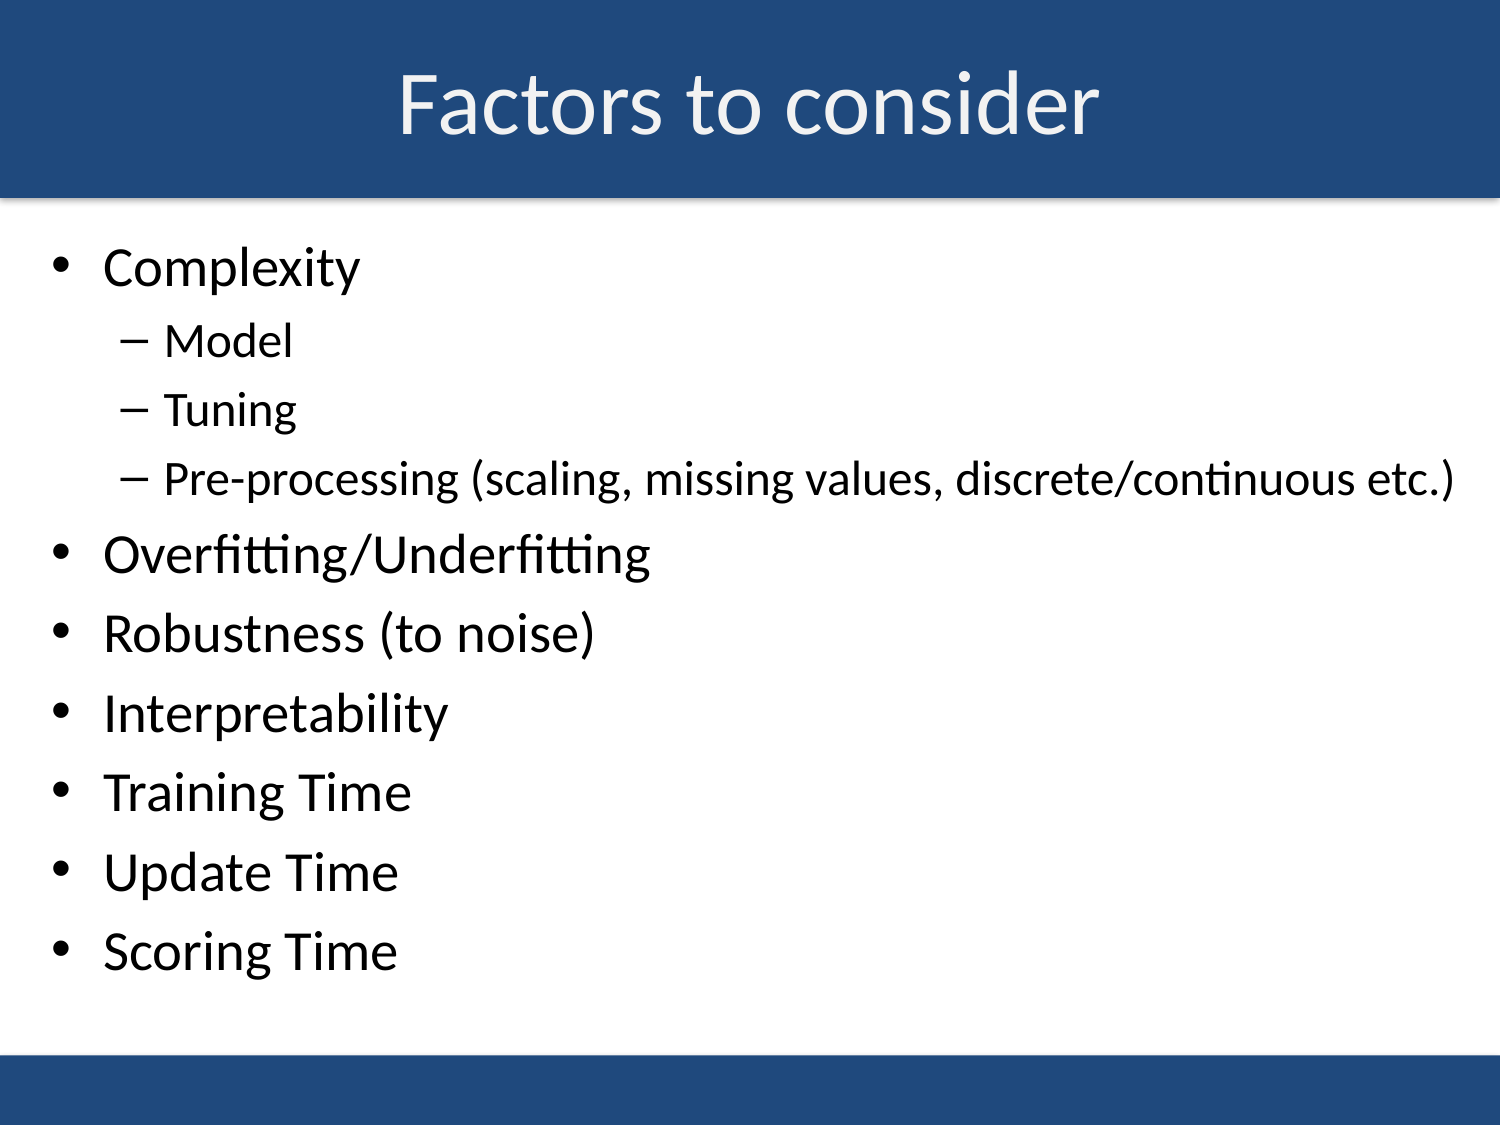

# Factors to consider
Complexity
Model
Tuning
Pre-processing (scaling, missing values, discrete/continuous etc.)
Overfitting/Underfitting
Robustness (to noise)
Interpretability
Training Time
Update Time
Scoring Time